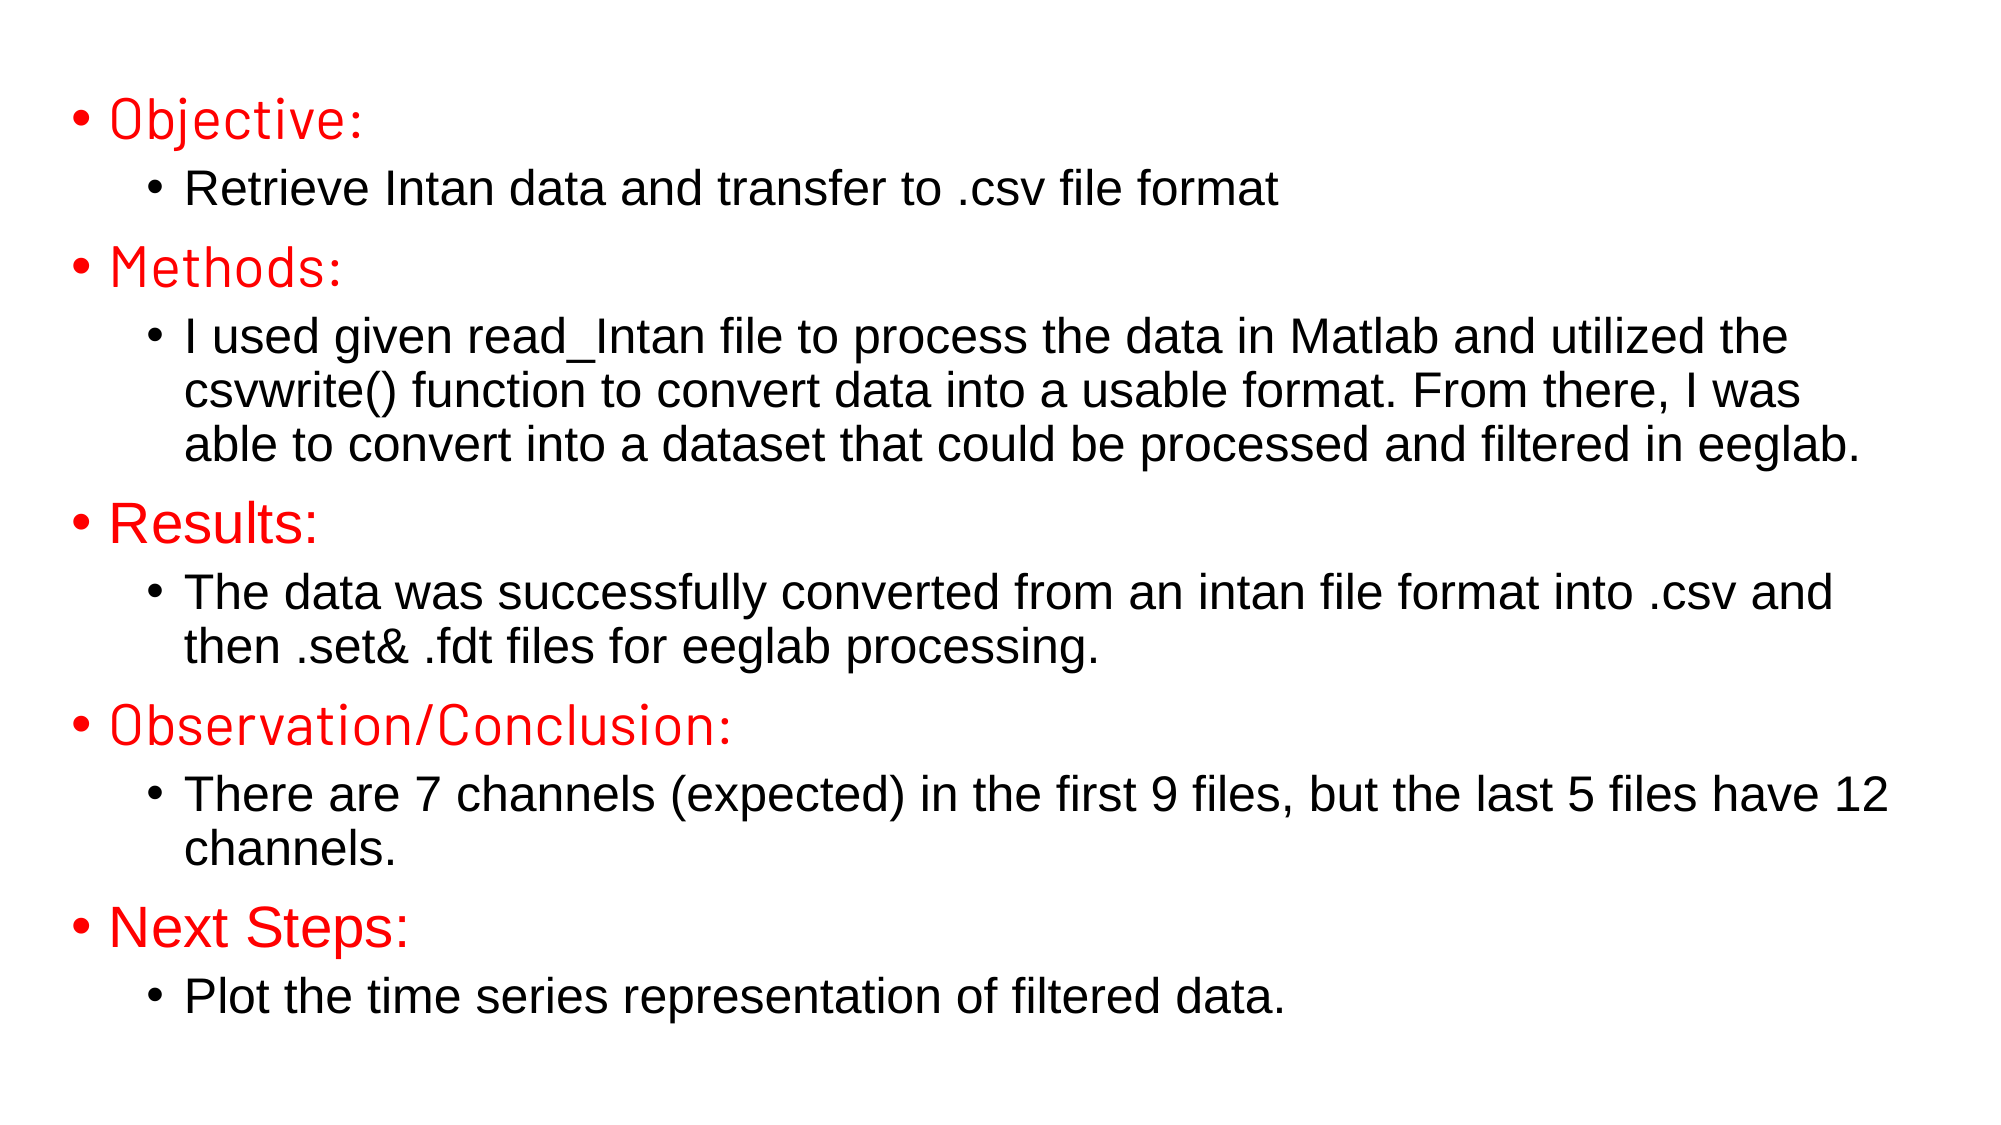

Objective:
Retrieve Intan data and transfer to .csv file format
Methods:
I used given read_Intan file to process the data in Matlab and utilized the csvwrite() function to convert data into a usable format. From there, I was able to convert into a dataset that could be processed and filtered in eeglab.
Results:
The data was successfully converted from an intan file format into .csv and then .set& .fdt files for eeglab processing.
Observation/Conclusion:
There are 7 channels (expected) in the first 9 files, but the last 5 files have 12 channels.
Next Steps:
Plot the time series representation of filtered data.